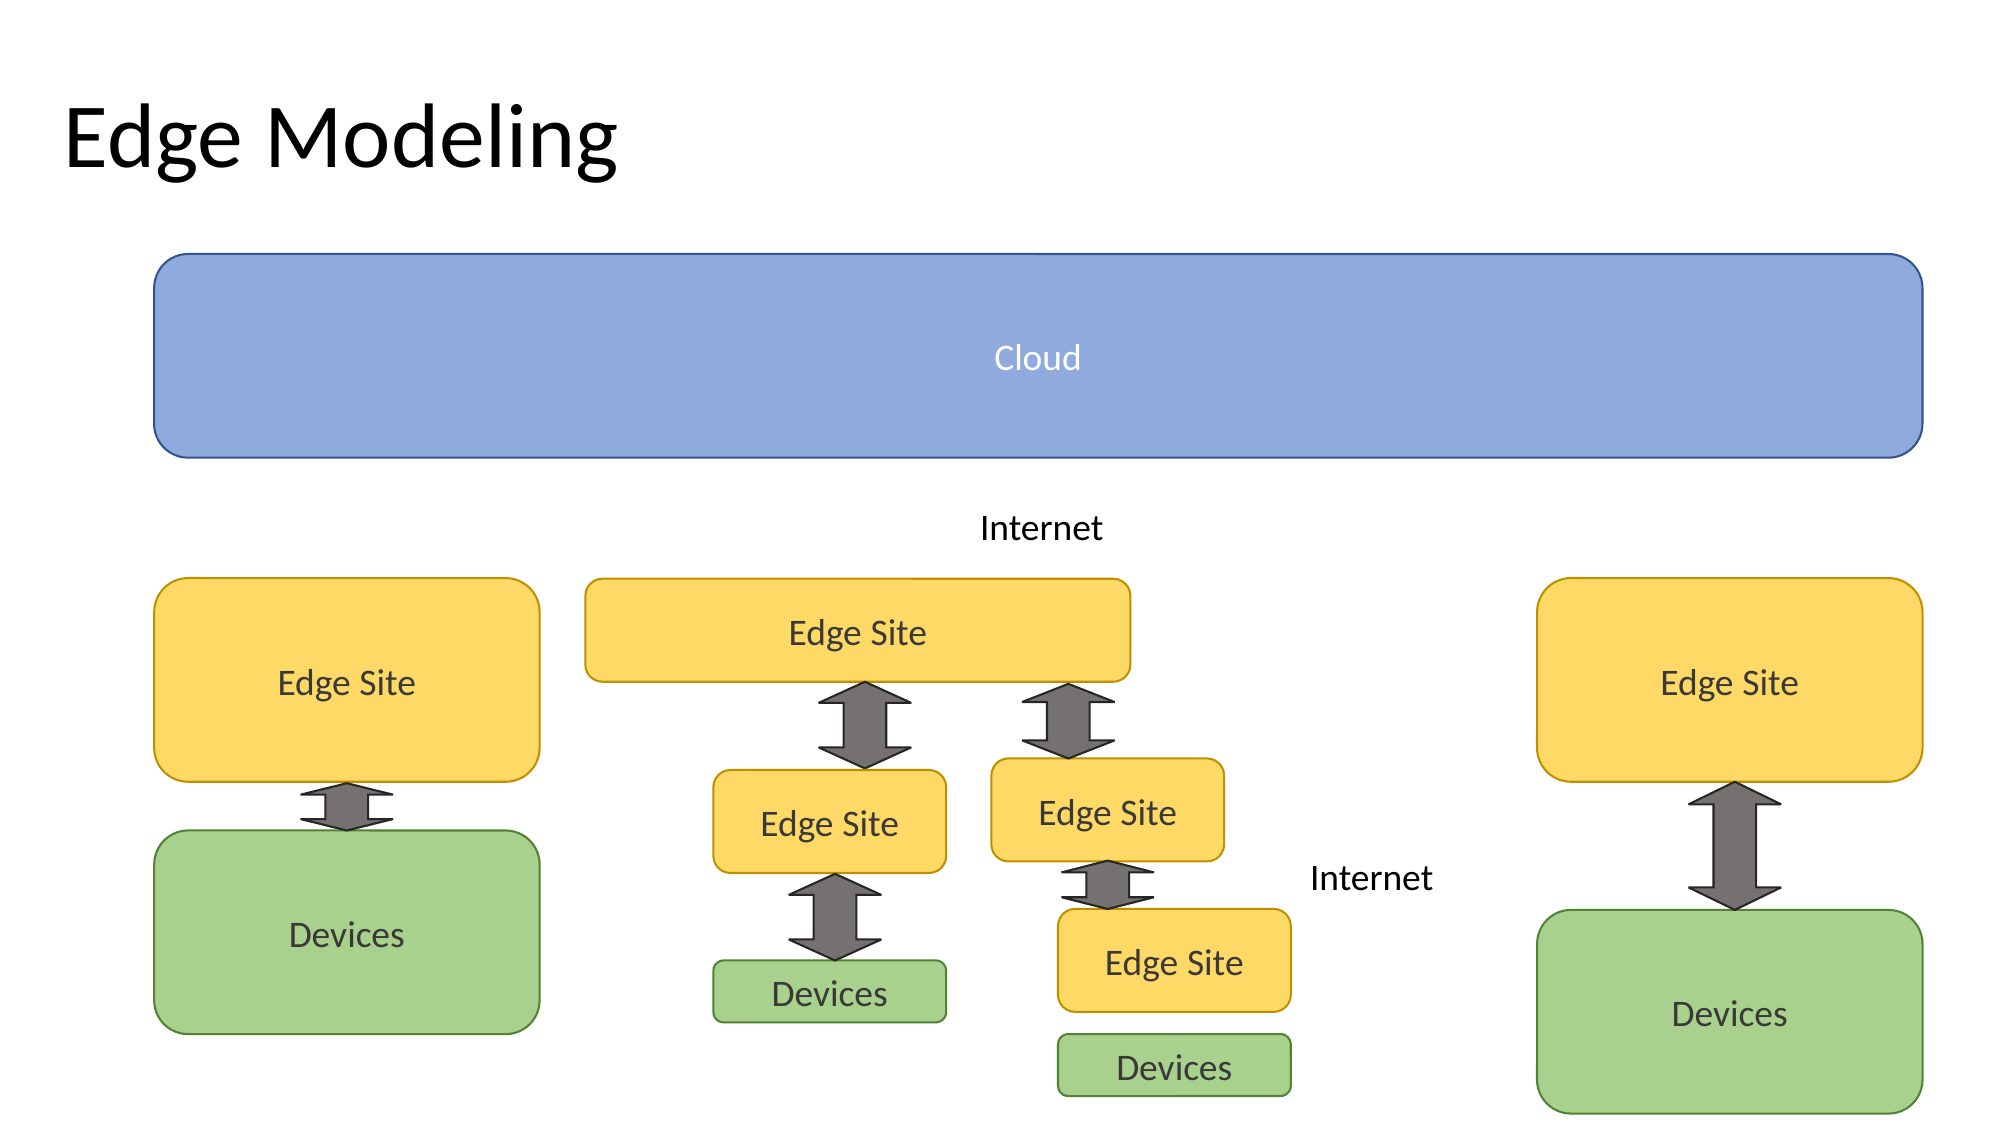

# Edge Modeling
Cloud
Internet
Edge Site
Edge Site
Edge Site

Edge Site

Edge Site

Devices

Internet

Edge Site
Devices
Devices
Devices